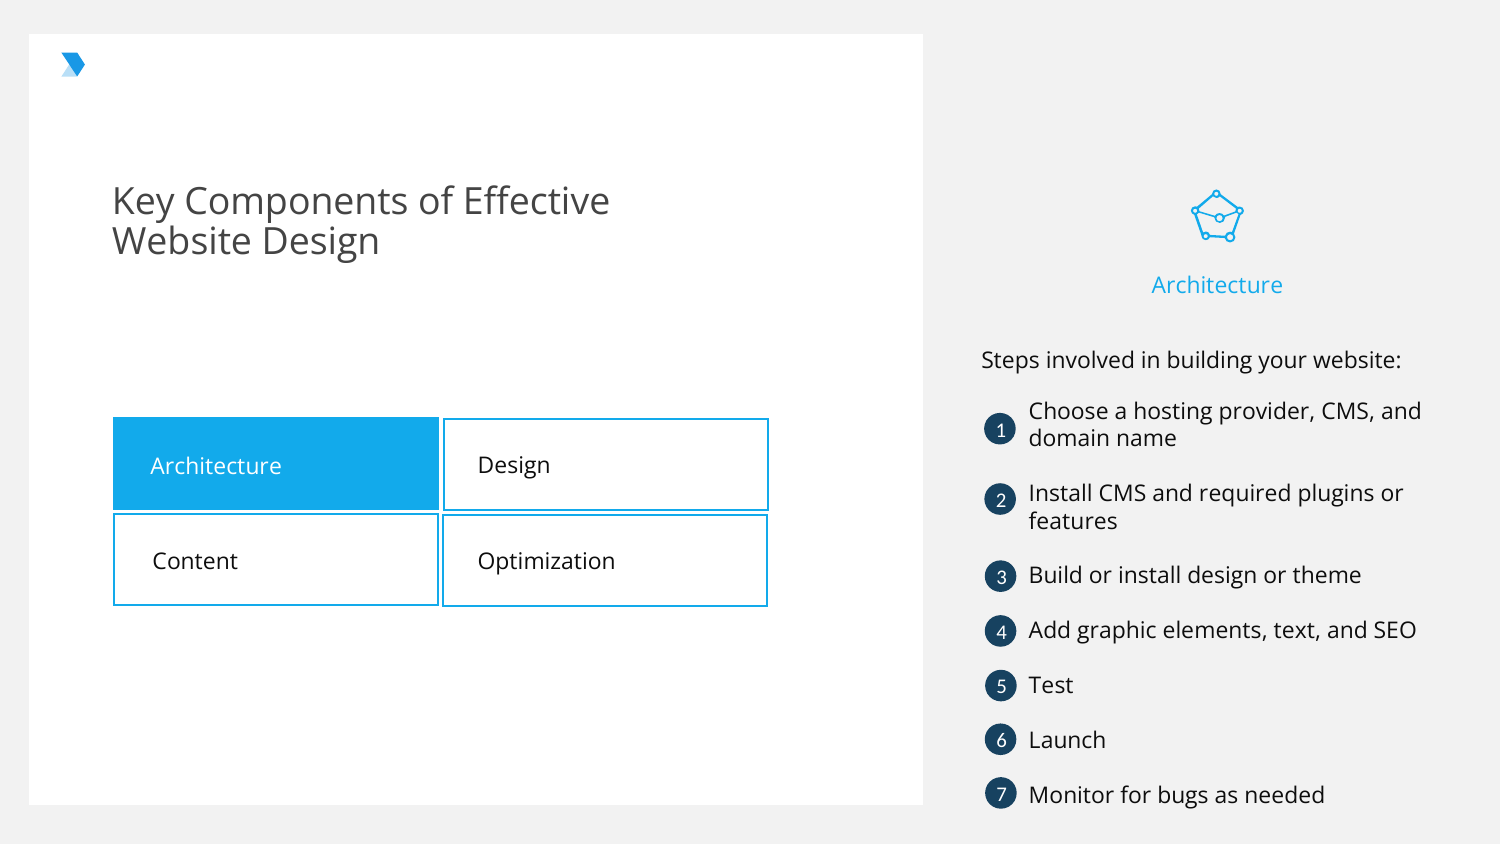

6.1.1.5
Understand that data breaches can not only damage your business but your brand if publicly discussed

6.1.1.5
Understand that data breaches can not only damage your business but your brand if publicly discussed

Key Components of Effective Website Design

Architecture
Steps involved in building your website:
Choose a hosting provider, CMS, and domain name

Install CMS and required plugins or features

Build or install design or theme

Add graphic elements, text, and SEO

Test

Launch

Monitor for bugs as needed
1

Design
Architecture
2

Optimization
Content
3
4
5
6
7